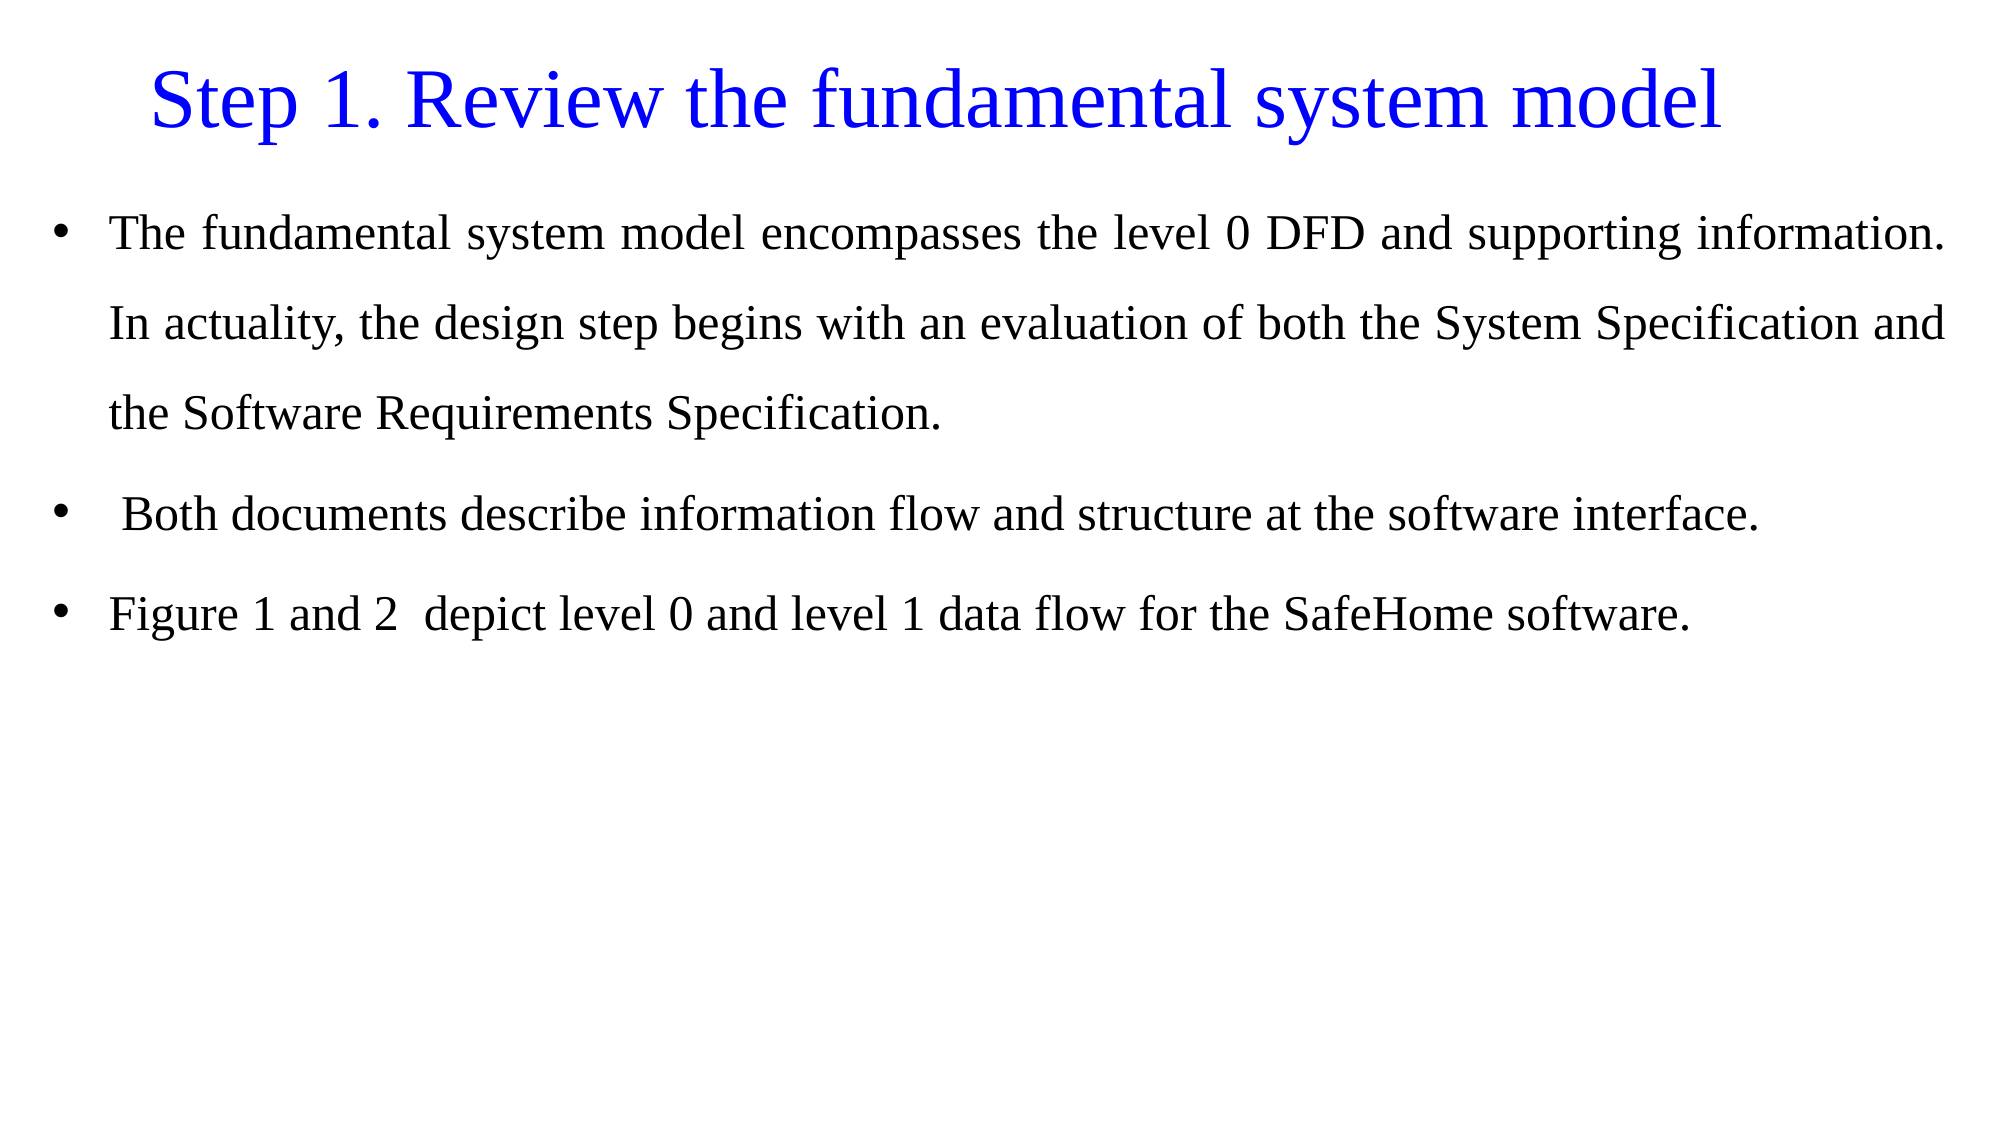

# Step 1. Review the fundamental system model
The fundamental system model encompasses the level 0 DFD and supporting information. In actuality, the design step begins with an evaluation of both the System Specification and the Software Requirements Specification.
 Both documents describe information flow and structure at the software interface.
Figure 1 and 2  depict level 0 and level 1 data flow for the SafeHome software.